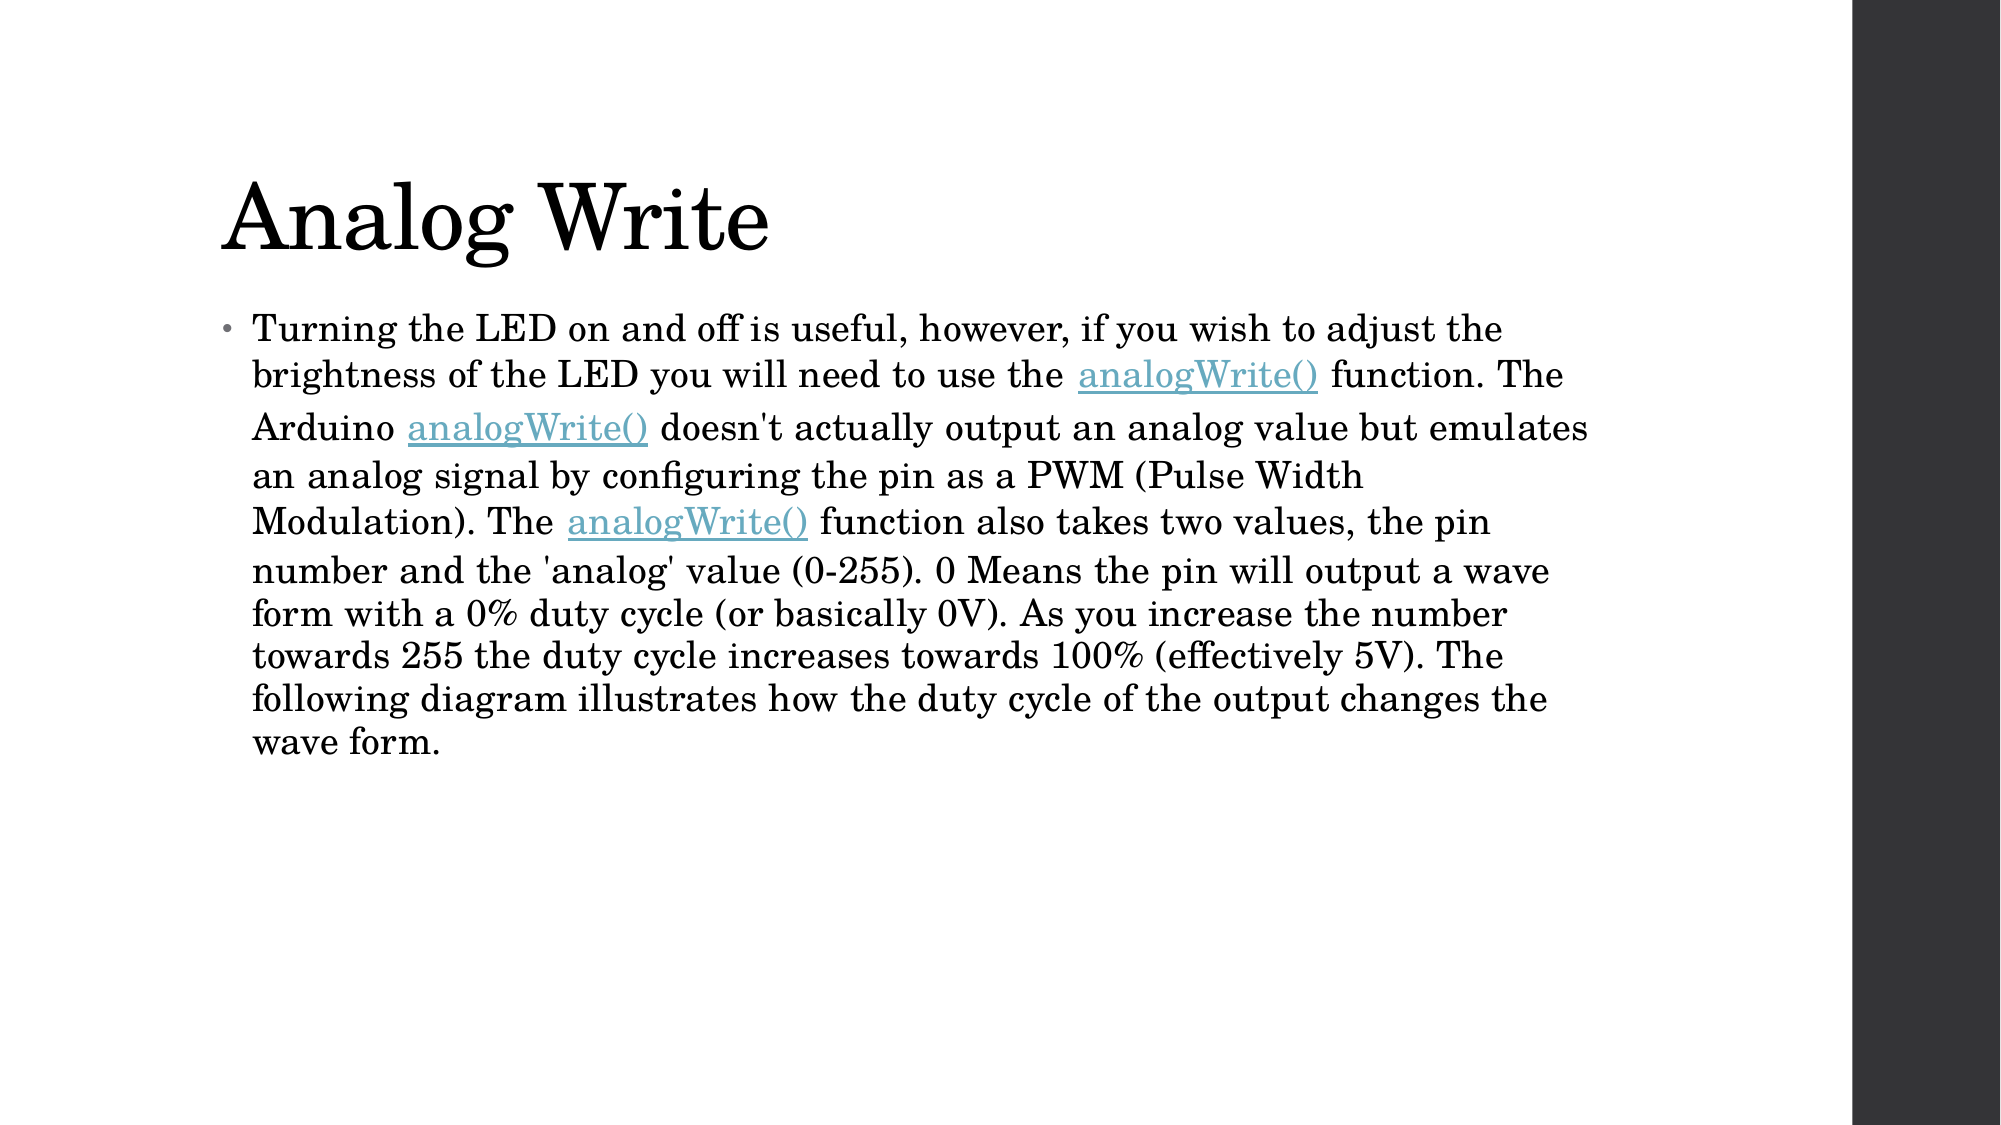

# Analog Write
Turning the LED on and off is useful, however, if you wish to adjust the brightness of the LED you will need to use the analogWrite() function. The Arduino analogWrite() doesn't actually output an analog value but emulates an analog signal by configuring the pin as a PWM (Pulse Width Modulation). The analogWrite() function also takes two values, the pin number and the 'analog' value (0-255). 0 Means the pin will output a wave form with a 0% duty cycle (or basically 0V). As you increase the number towards 255 the duty cycle increases towards 100% (effectively 5V). The following diagram illustrates how the duty cycle of the output changes the wave form.